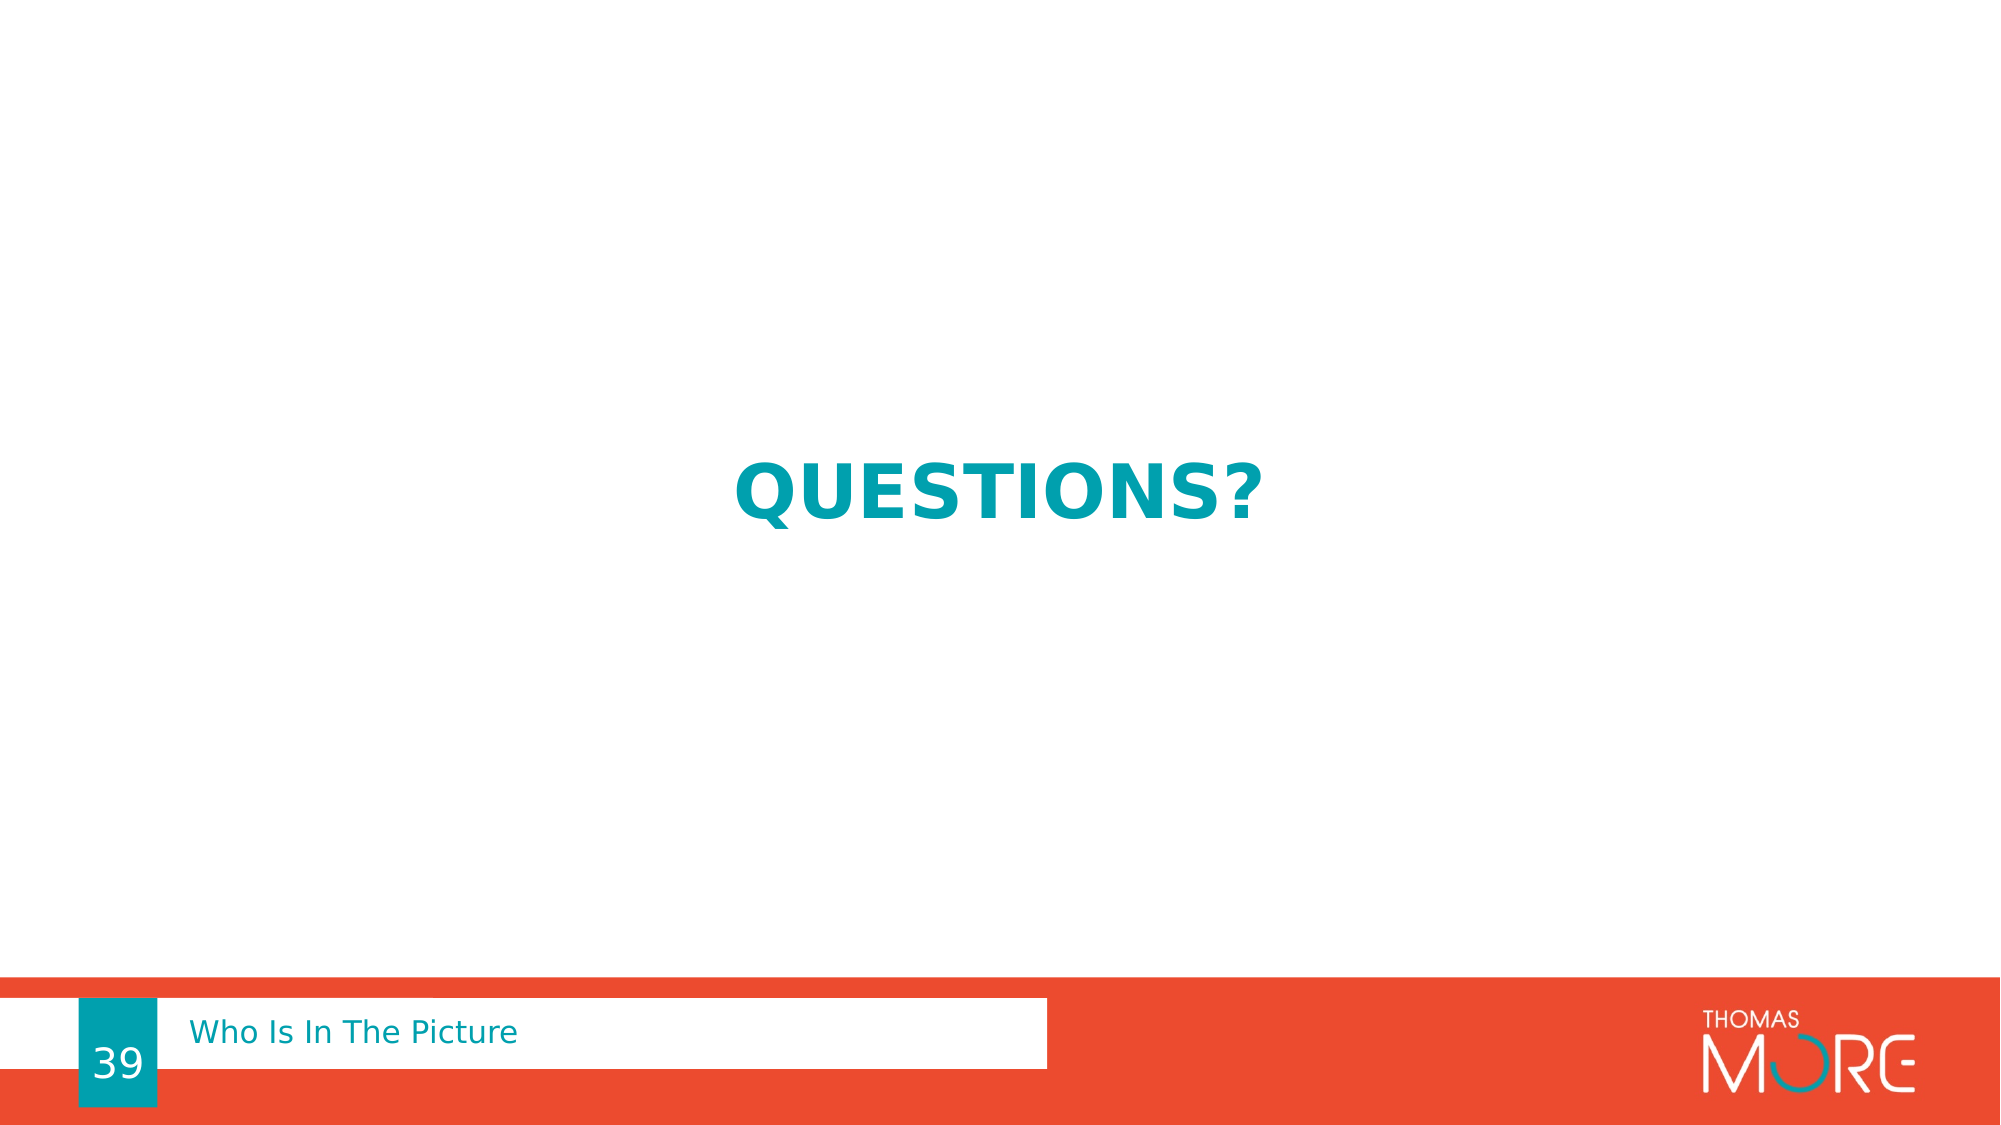

QUESTIONS?
39
Who Is In The Picture